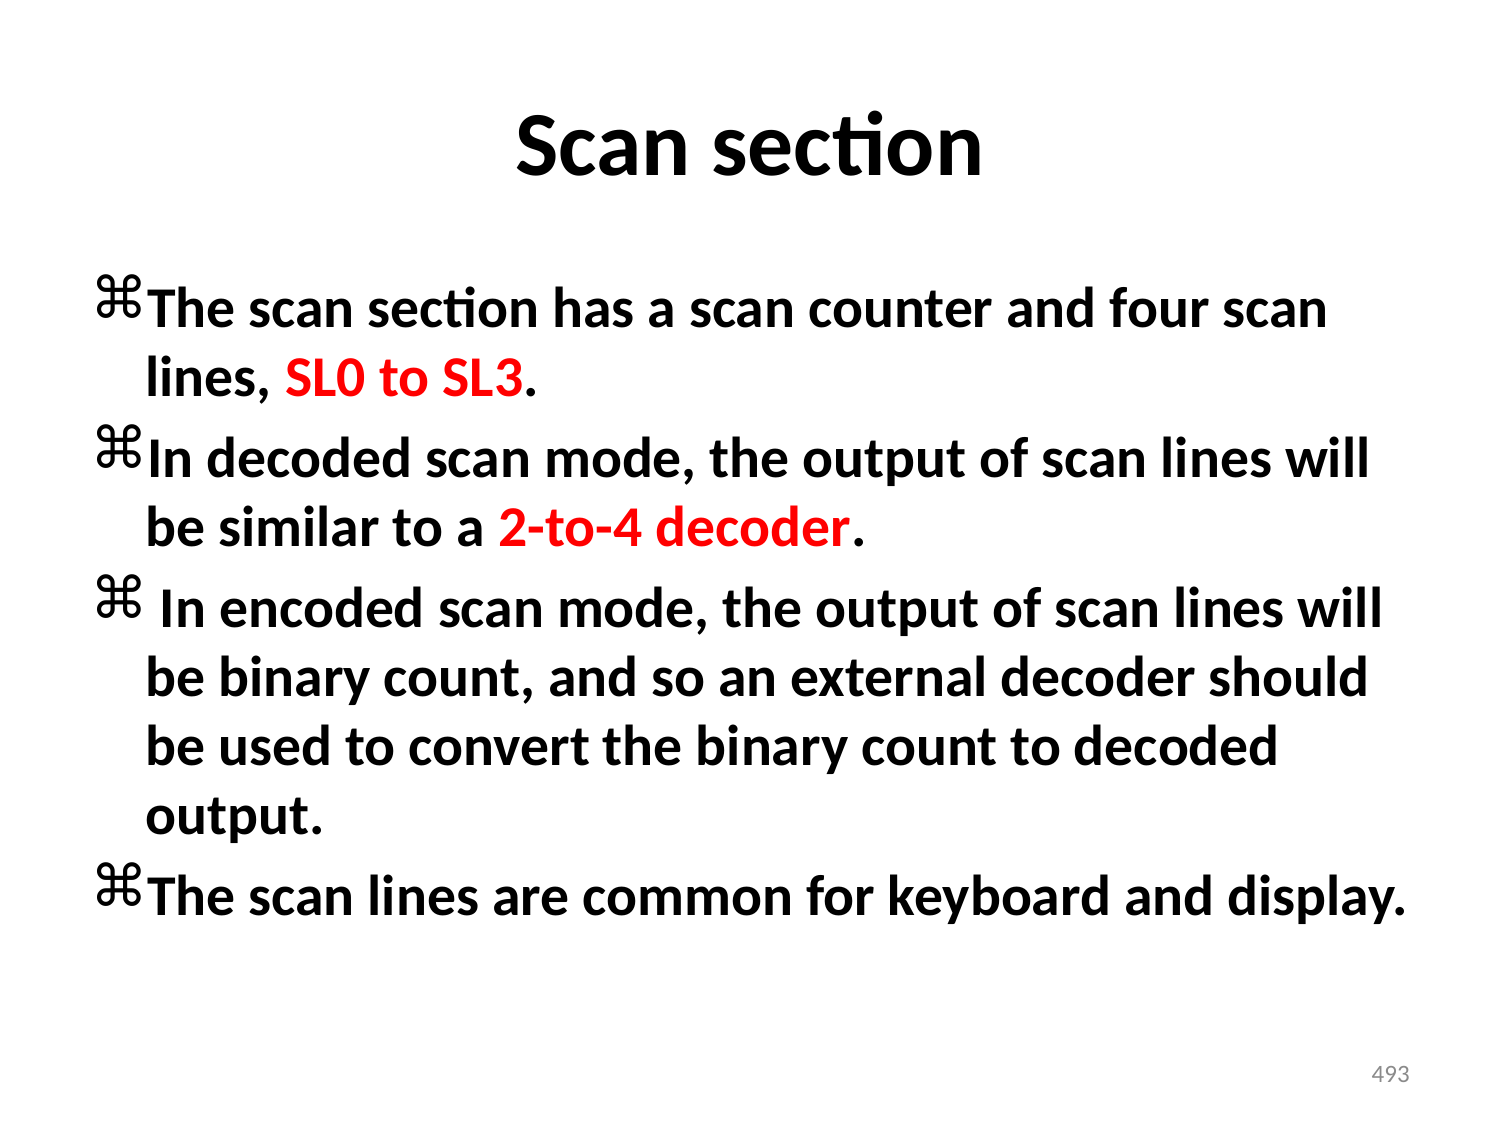

# Scan section
The scan section has a scan counter and four scan lines, SL0 to SL3.
In decoded scan mode, the output of scan lines will be similar to a 2-to-4 decoder.
 In encoded scan mode, the output of scan lines will be binary count, and so an external decoder should be used to convert the binary count to decoded output.
The scan lines are common for keyboard and display.
493